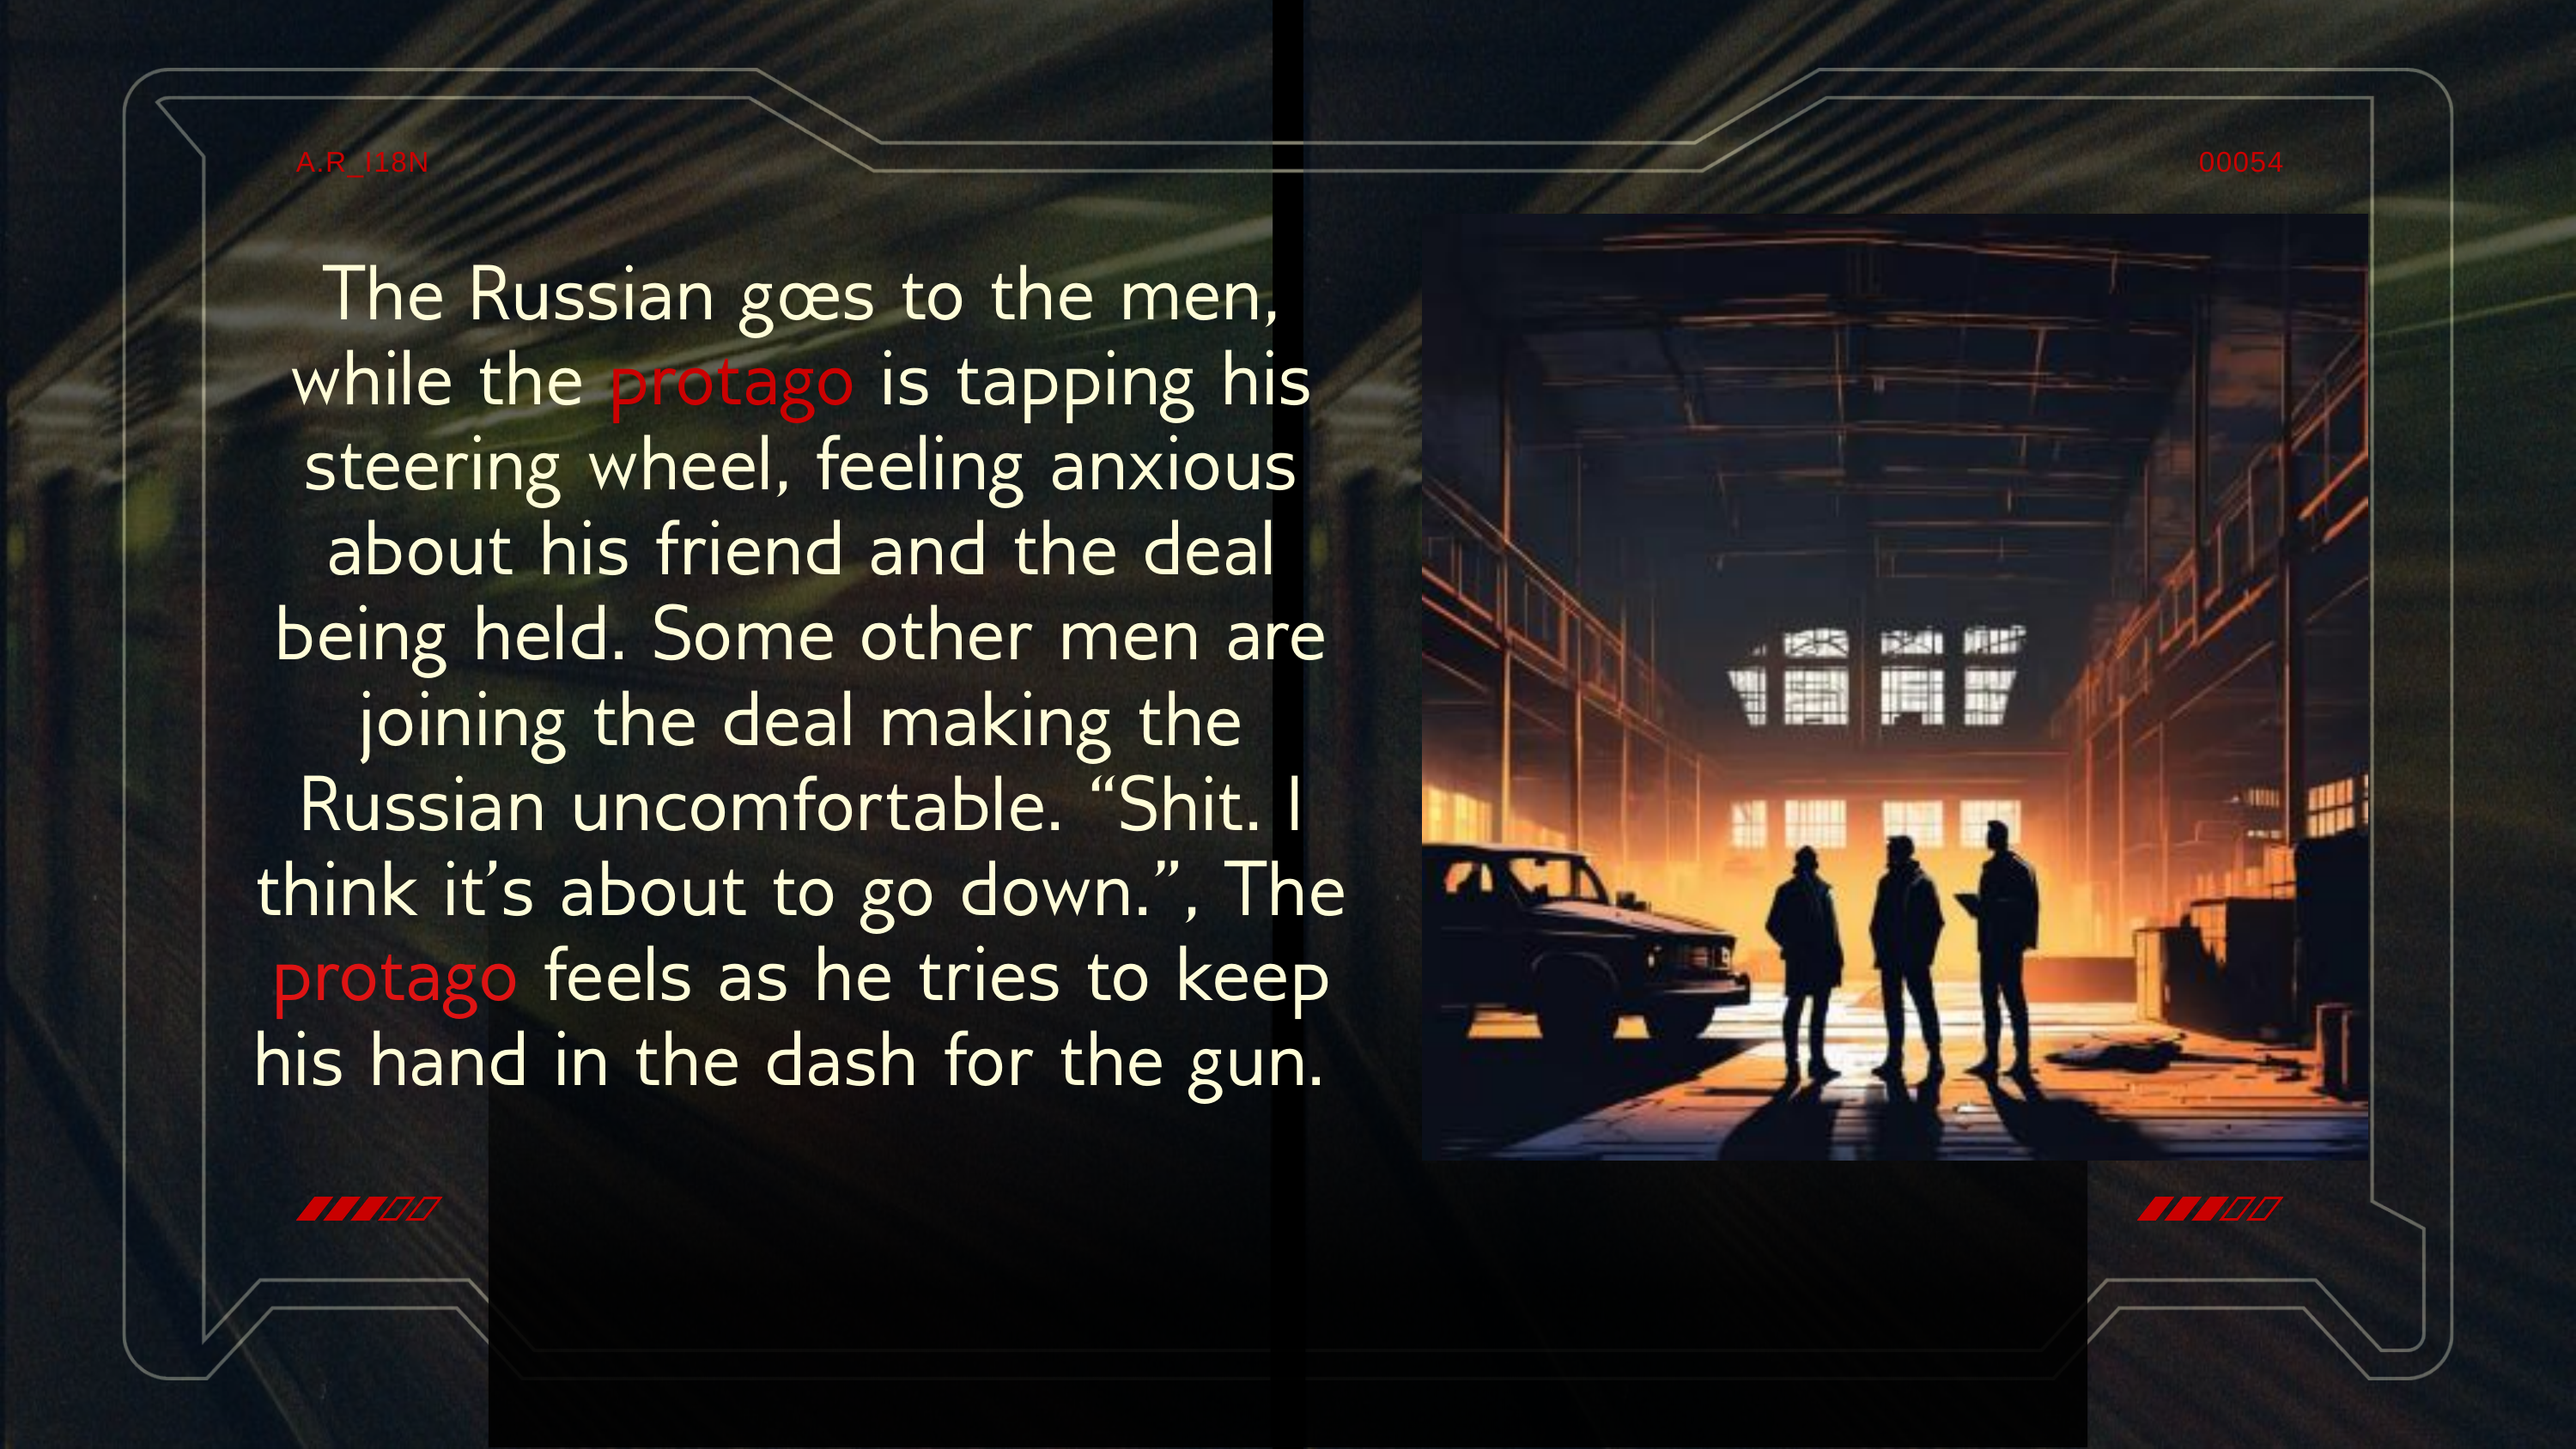

A.R_I18N
00054

The Russian goes to the men, while the protago is tapping his steering wheel, feeling anxious about his friend and the deal being held. Some other men are joining the deal making the Russian uncomfortable. “Shit. I think it’s about to go down.”, The protago feels as he tries to keep his hand in the dash for the gun.